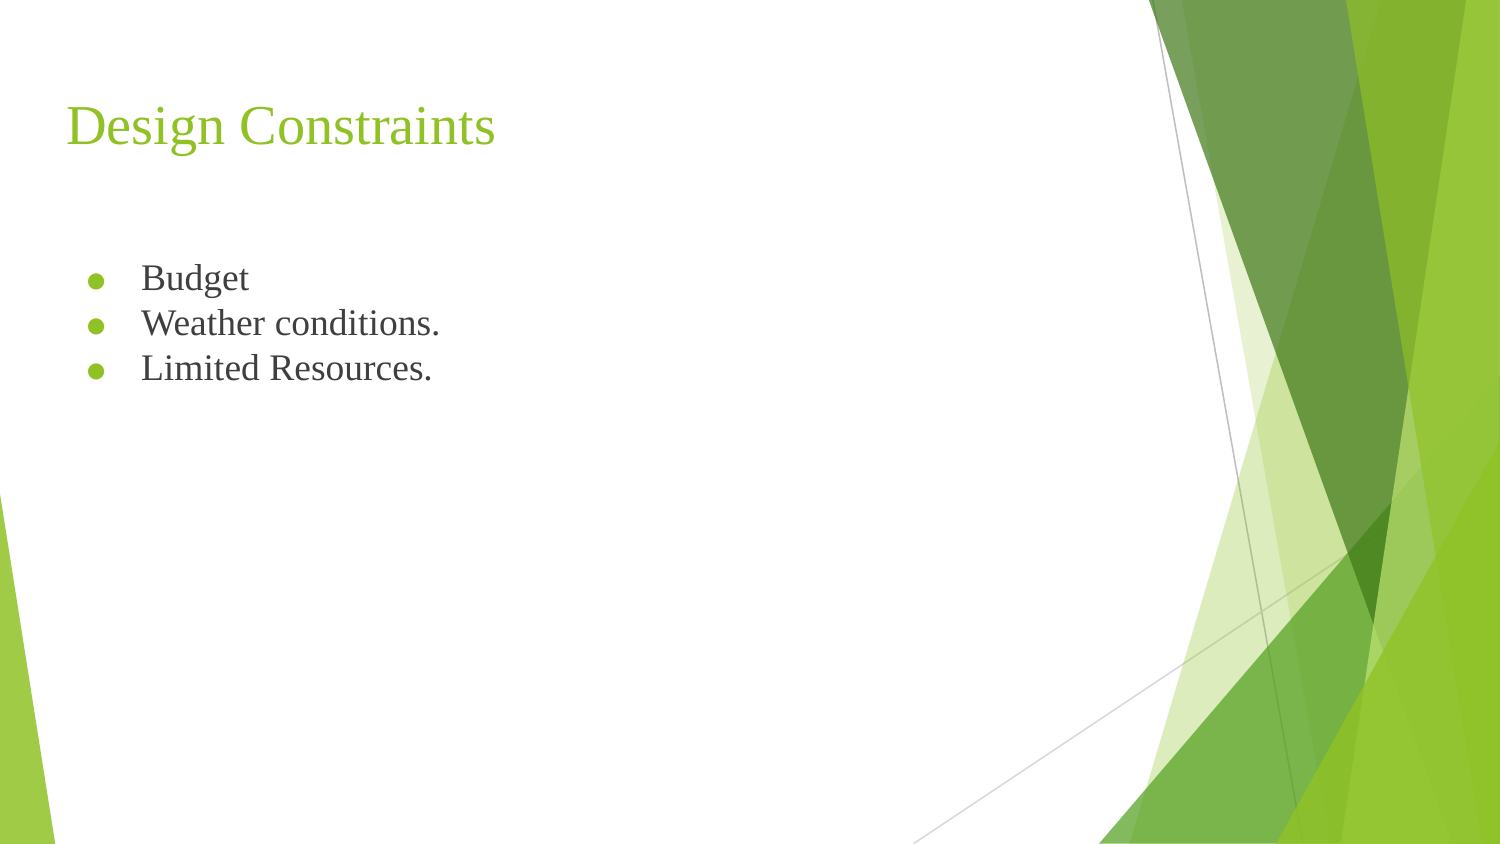

# Design Constraints

Budget
Weather conditions.
Limited Resources.